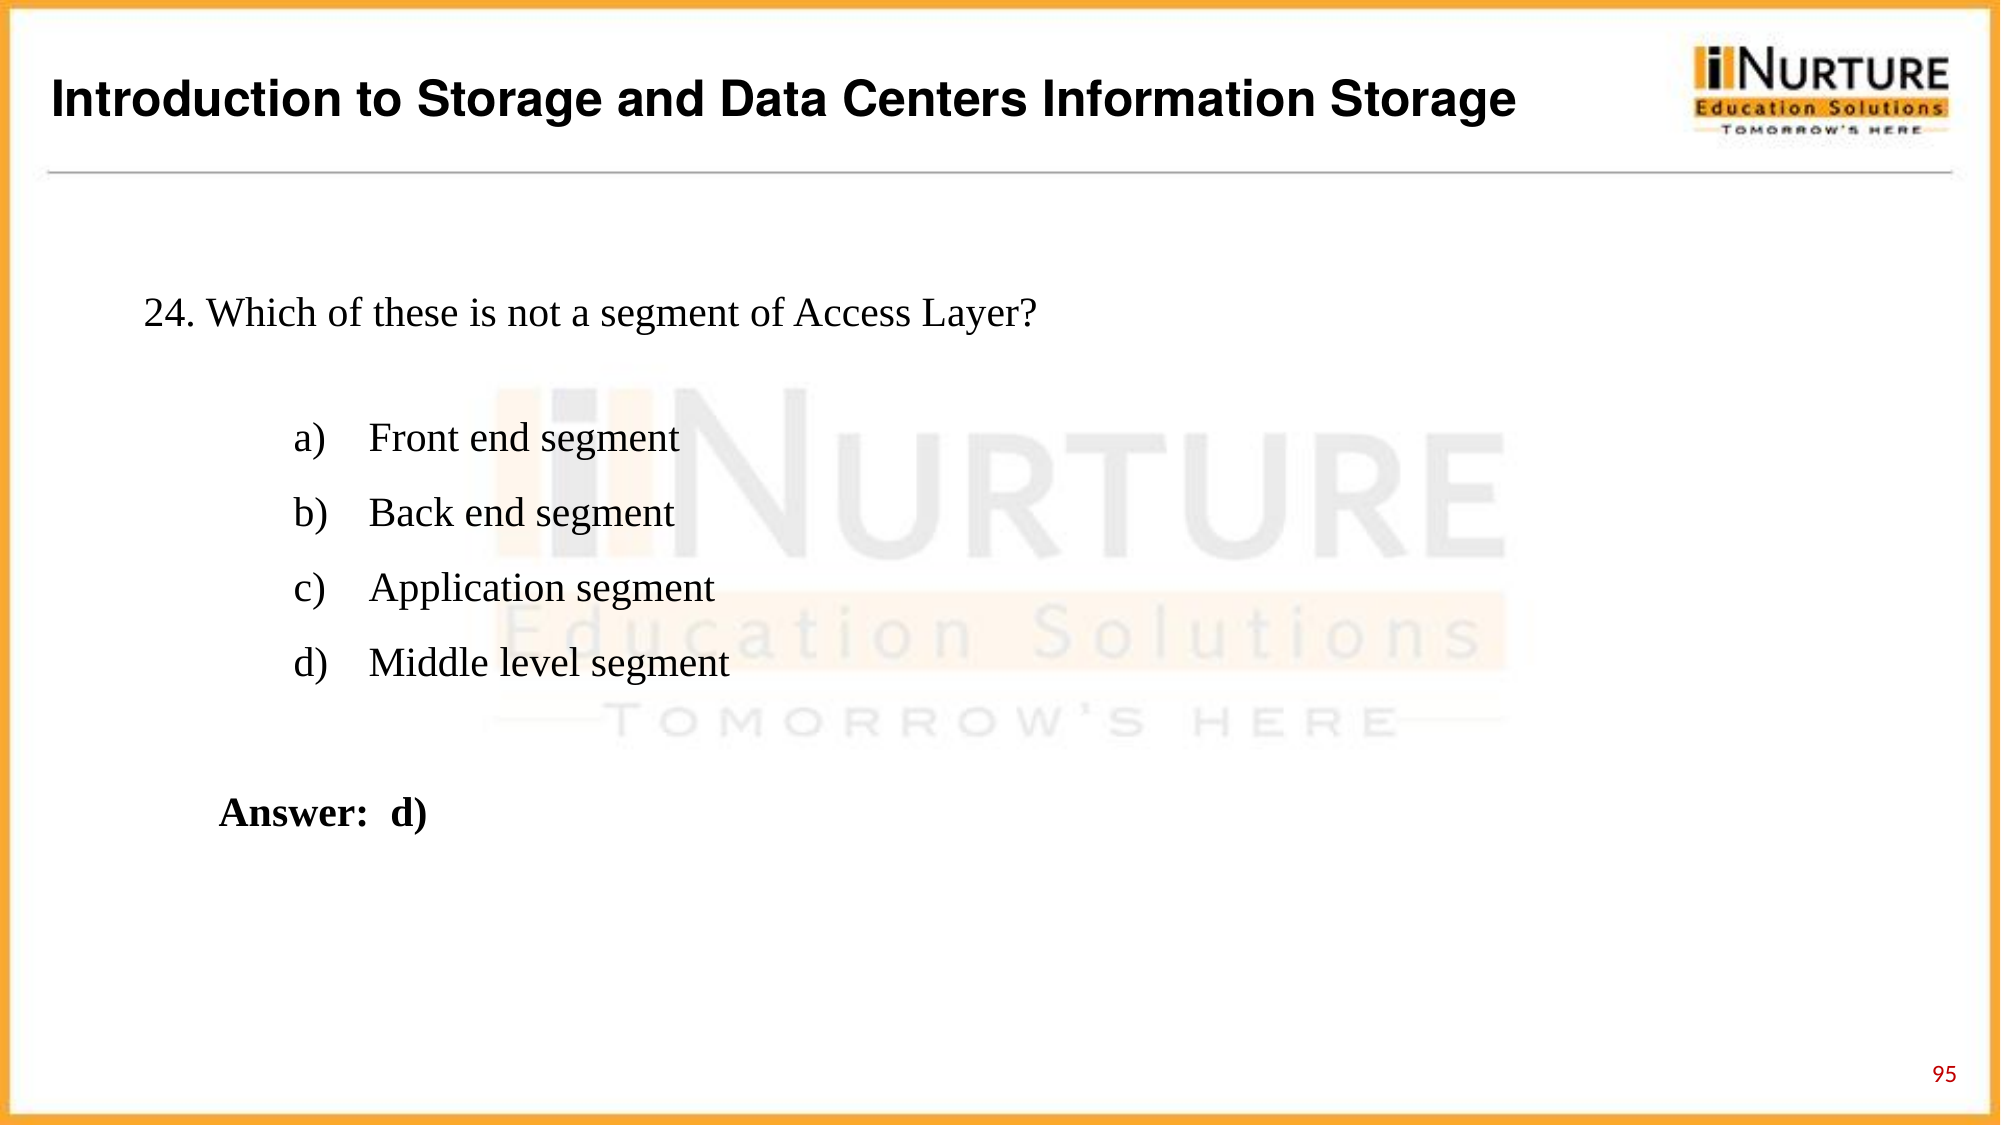

Introduction to Storage and Data Centers Information Storage

24. Which of these is not a segment of Access Layer?

Front end segment
Back end segment
Application segment
Middle level segment

Answer:  d)

95